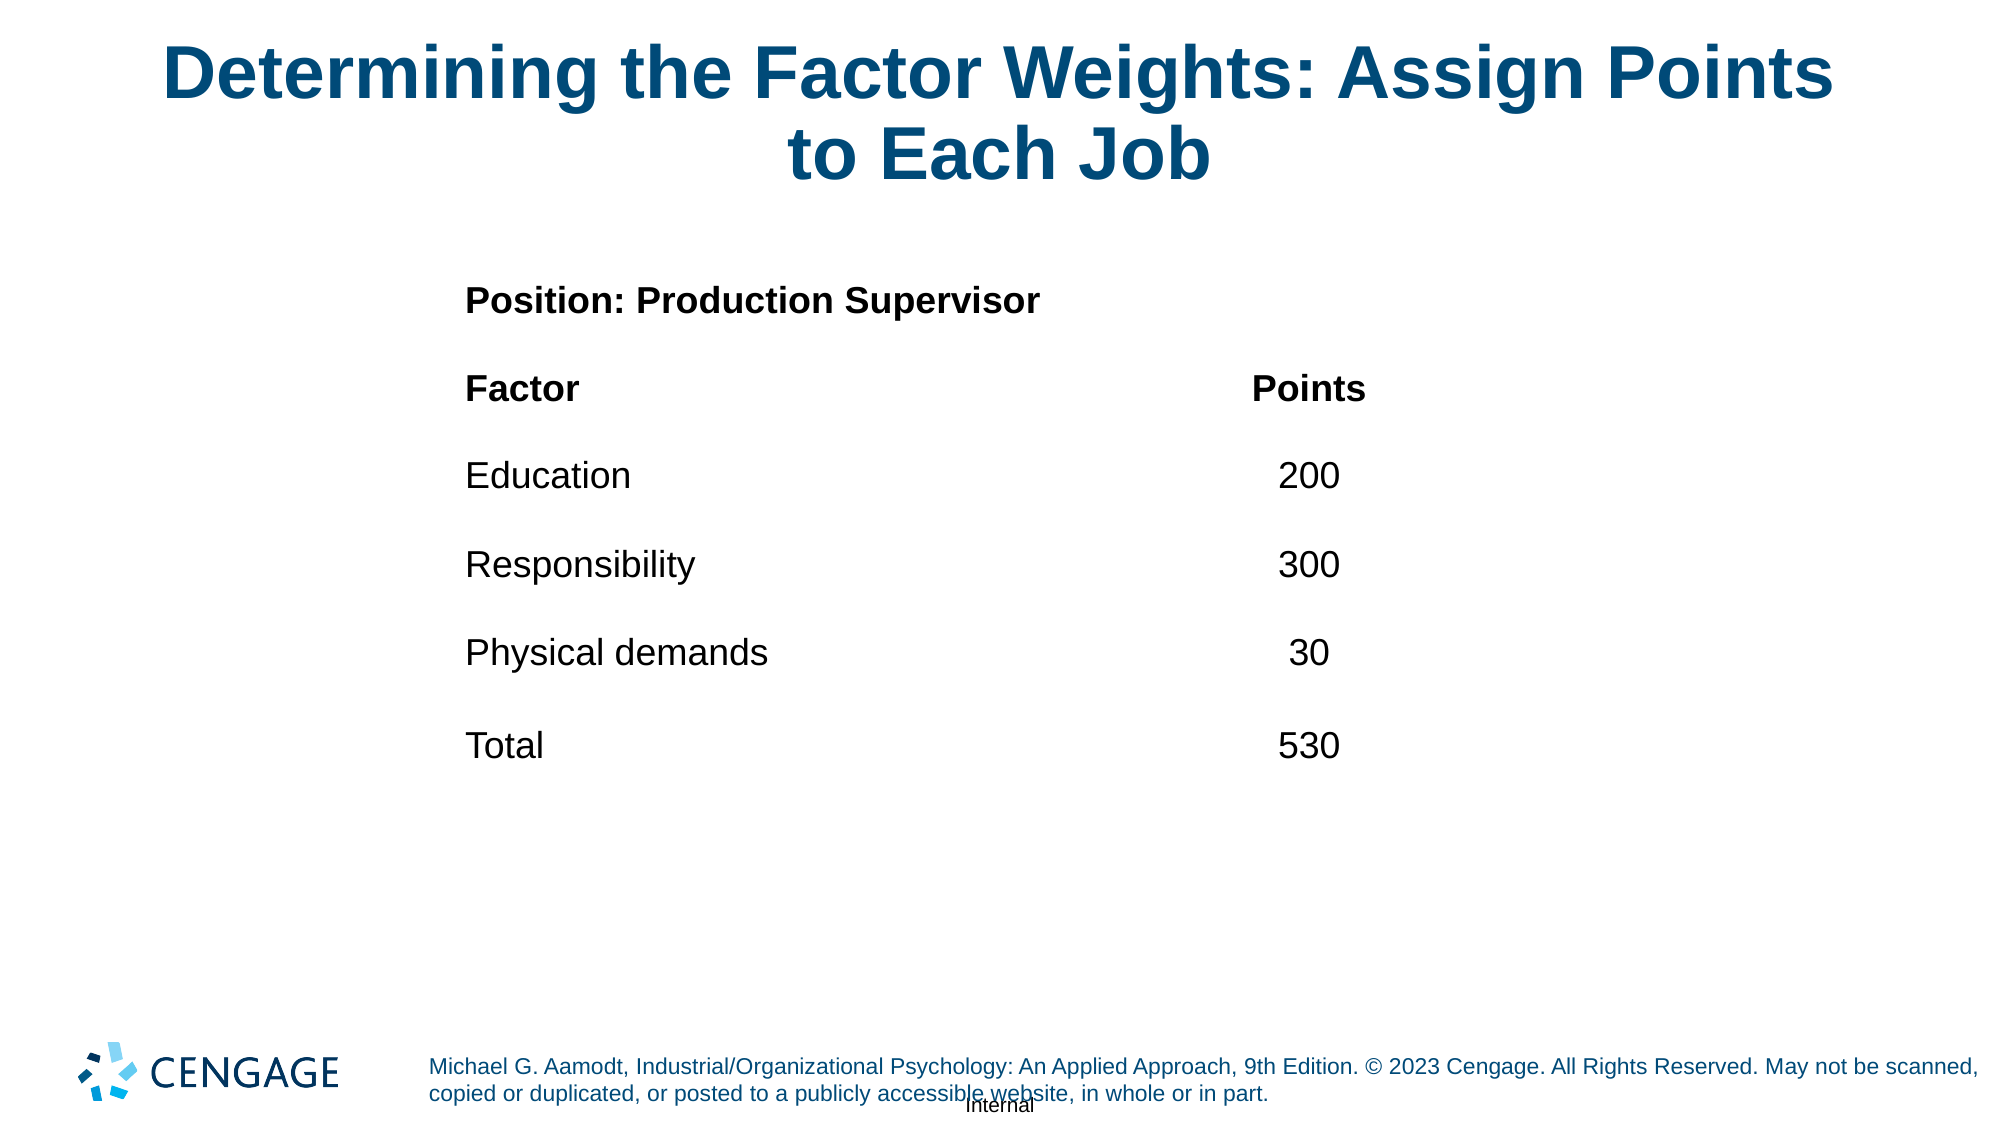

# Determining the Factor Weights: Assign Points to Each Job
| Position: Production Supervisor |  |
| --- | --- |
| Factor | Points |
| Education | 200 |
| Responsibility | 300 |
| Physical demands | 30 |
| Total | 530 |